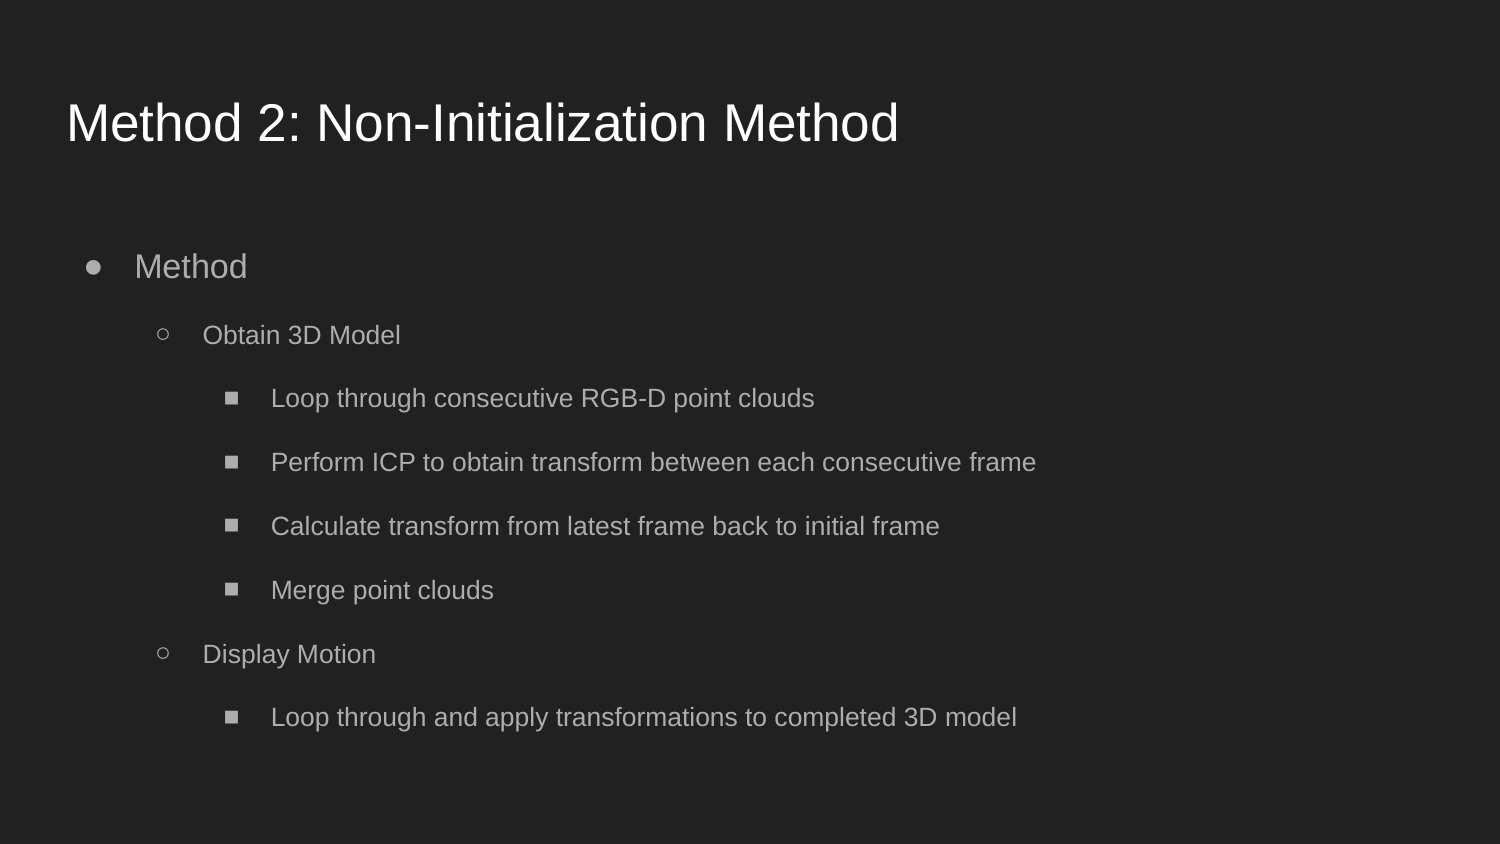

# Method 2: Non-Initialization Method
Method
Obtain 3D Model
Loop through consecutive RGB-D point clouds
Perform ICP to obtain transform between each consecutive frame
Calculate transform from latest frame back to initial frame
Merge point clouds
Display Motion
Loop through and apply transformations to completed 3D model